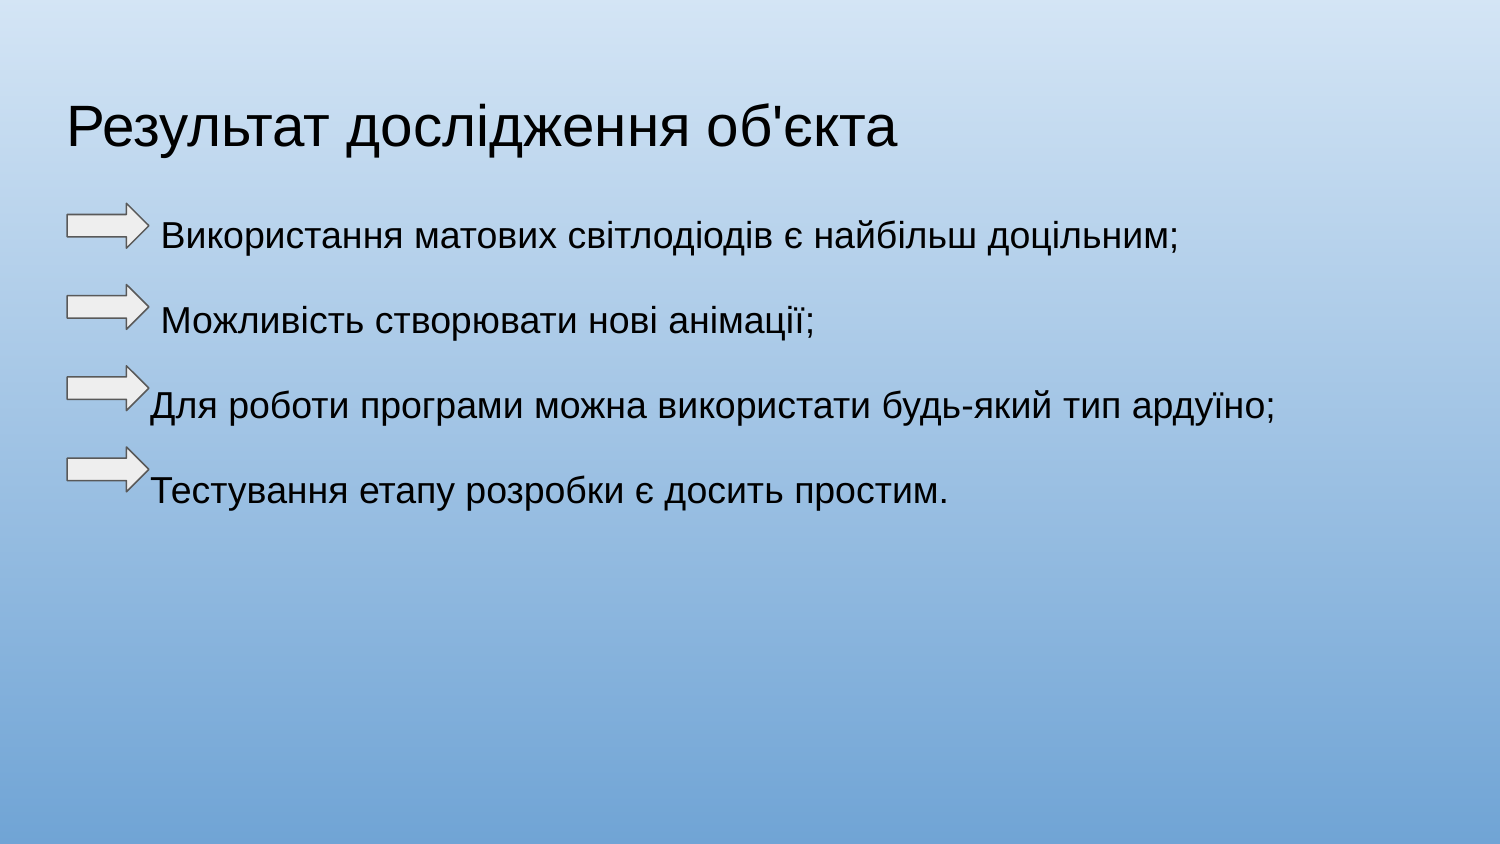

# Результат дослідження об'єкта
         Використання матових світлодіодів є найбільш доцільним;
         Можливість створювати нові анімації;
        Для роботи програми можна використати будь-який тип ардуїно;
        Тестування етапу розробки є досить простим.